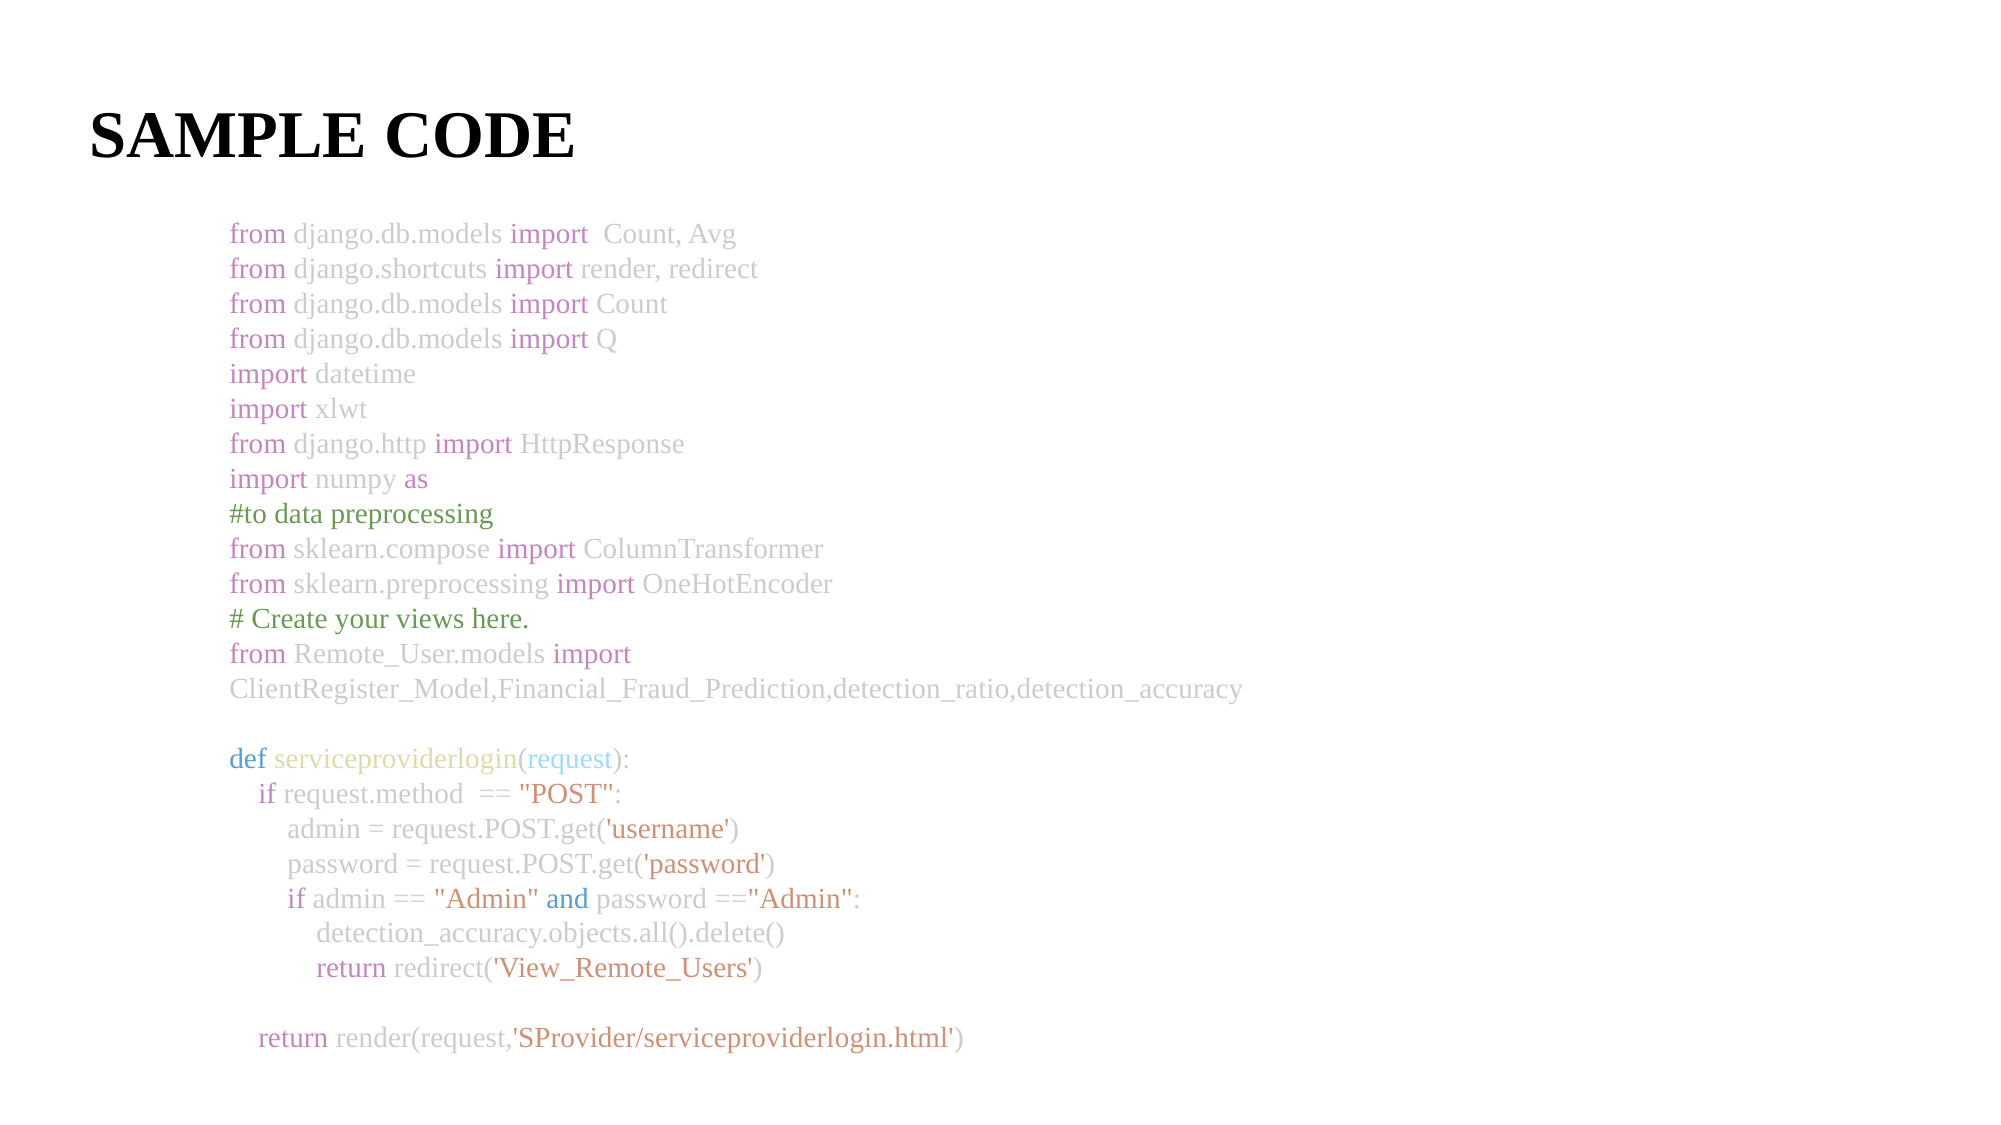

SAMPLE CODE
from django.db.models import  Count, Avg
from django.shortcuts import render, redirect
from django.db.models import Count
from django.db.models import Q
import datetime
import xlwt
from django.http import HttpResponse
import numpy as
#to data preprocessing
from sklearn.compose import ColumnTransformer
from sklearn.preprocessing import OneHotEncoder
# Create your views here.
from Remote_User.models import ClientRegister_Model,Financial_Fraud_Prediction,detection_ratio,detection_accuracy
def serviceproviderlogin(request):
    if request.method  == "POST":
        admin = request.POST.get('username')
        password = request.POST.get('password')
        if admin == "Admin" and password =="Admin":
            detection_accuracy.objects.all().delete()
            return redirect('View_Remote_Users')
    return render(request,'SProvider/serviceproviderlogin.html')